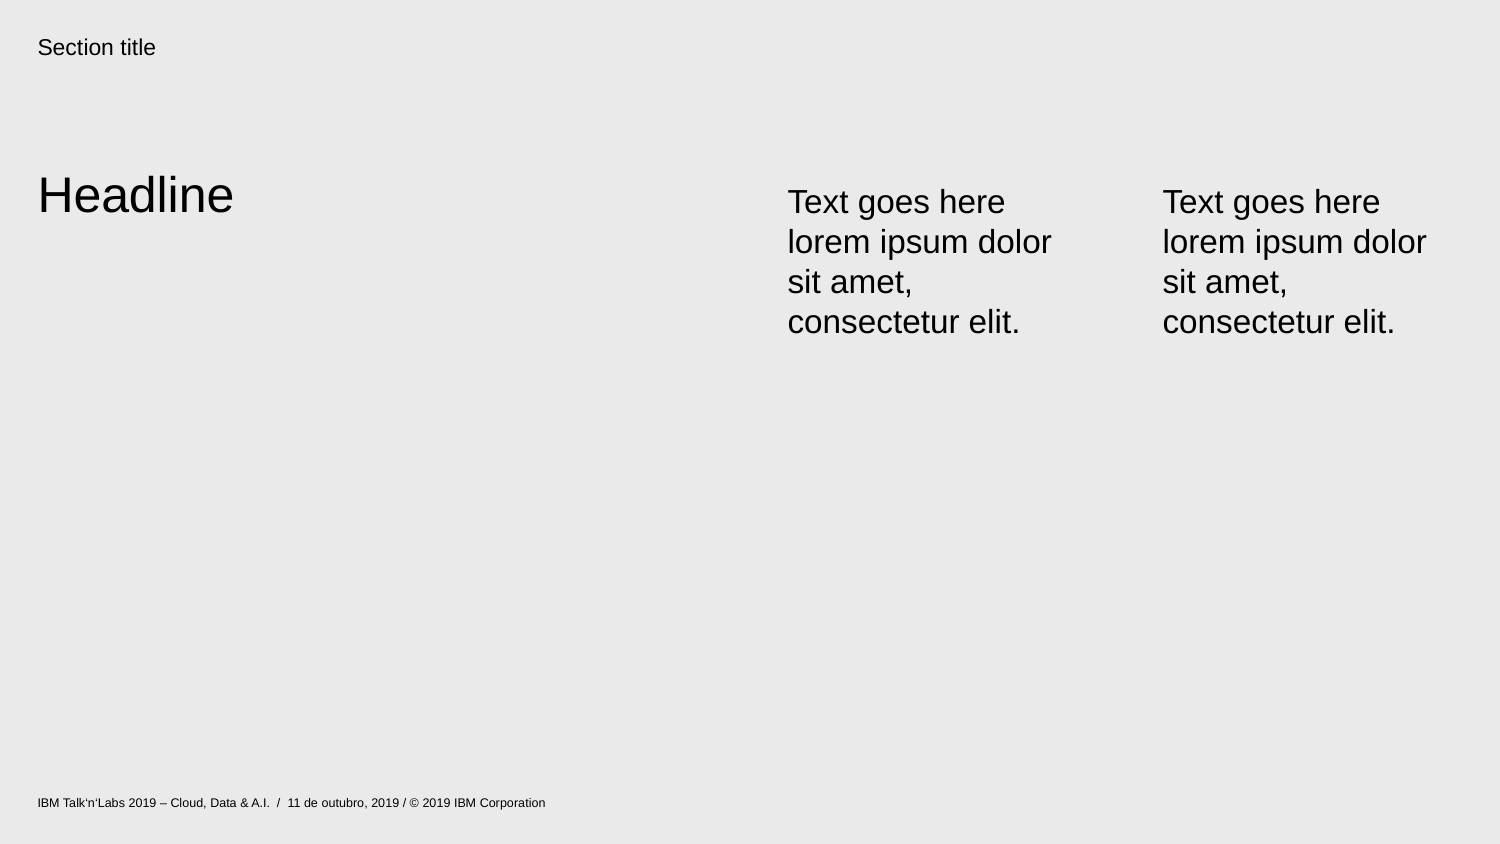

Section title
# Headline
Text goes here lorem ipsum dolor sit amet, consectetur elit.
Text goes here lorem ipsum dolor sit amet, consectetur elit.
IBM Talk‘n‘Labs 2019 – Cloud, Data & A.I.  /  11 de outubro, 2019 / © 2019 IBM Corporation